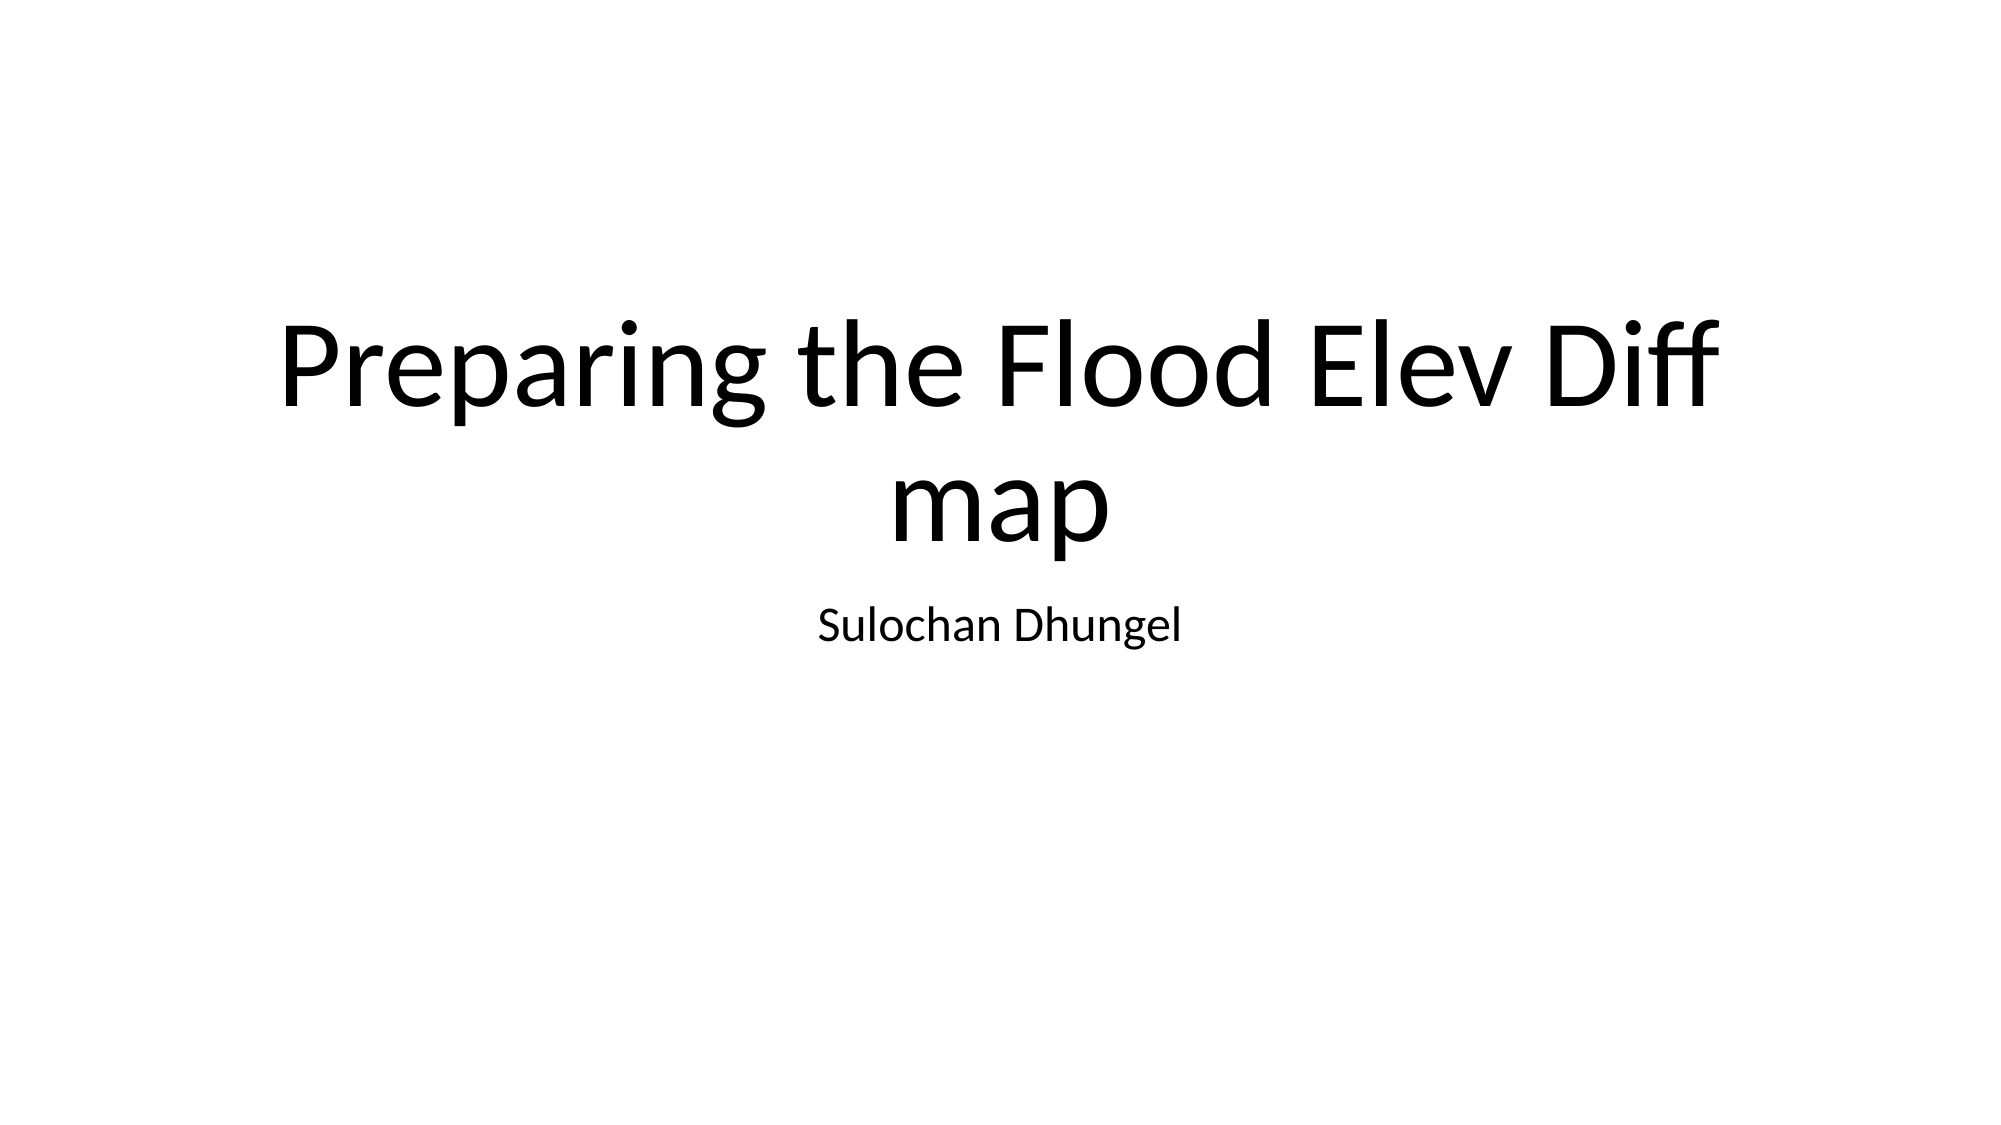

# Preparing the Flood Elev Diff map
Sulochan Dhungel